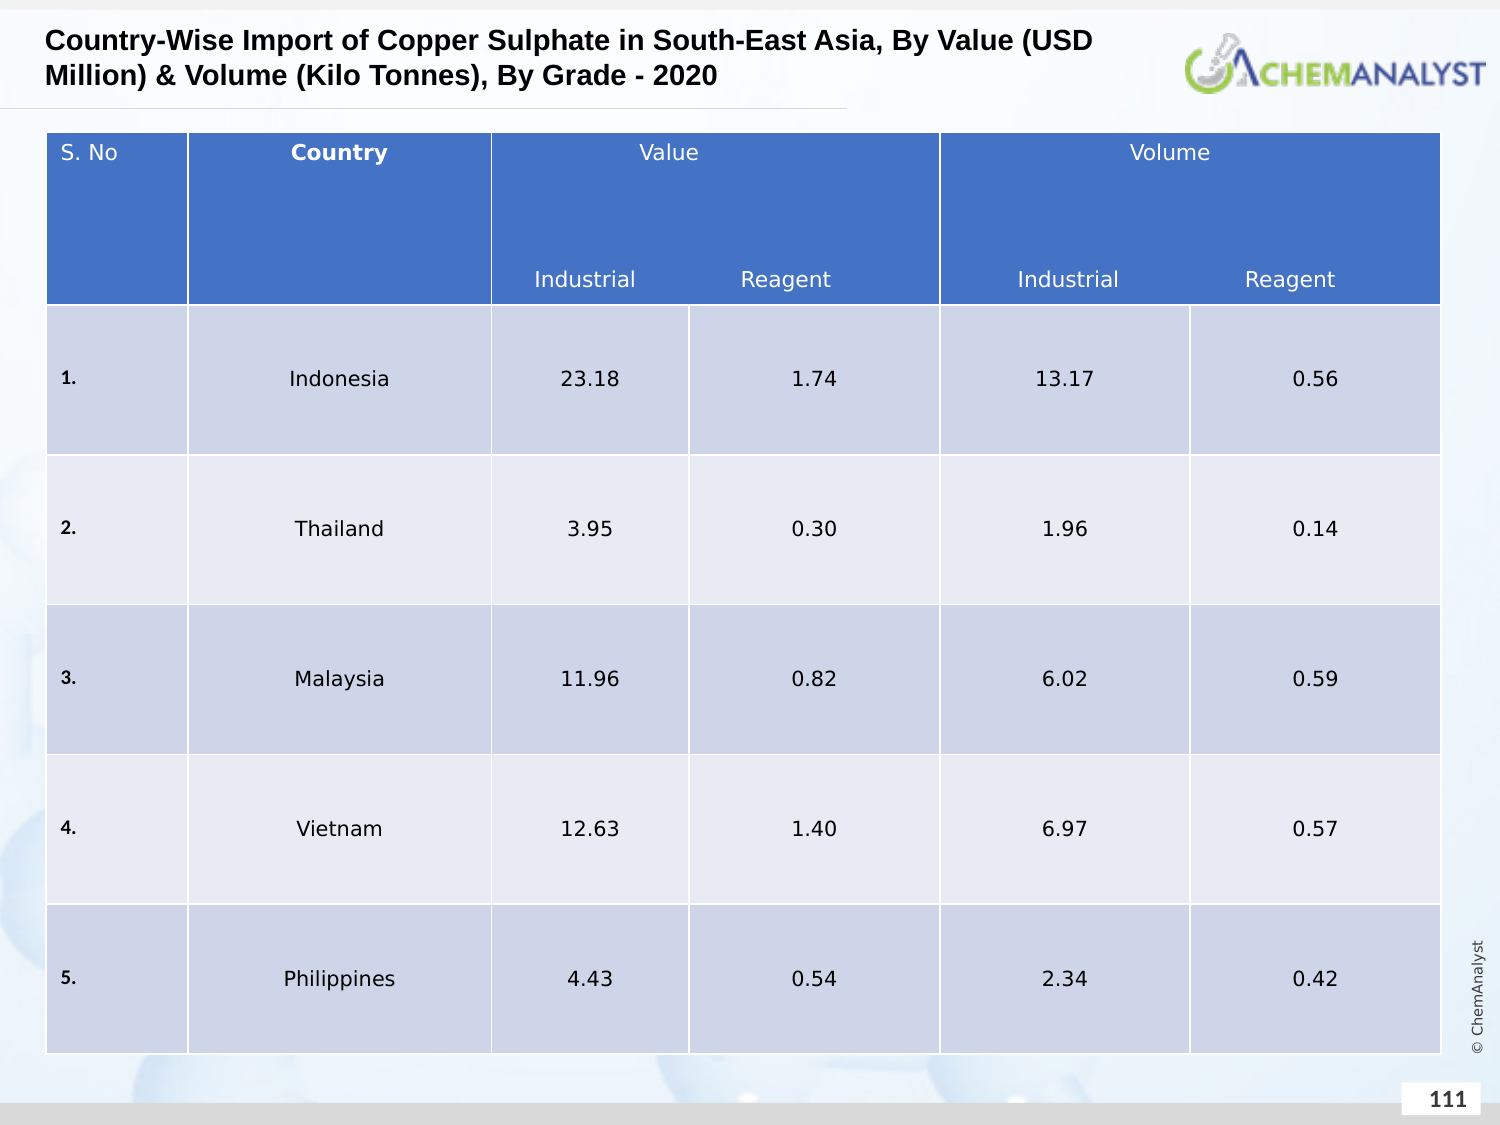

Country-Wise Import of Copper Sulphate in South-East Asia, By Value (USD Million) & Volume (Kilo Tonnes), By Grade - 2020
| S. No | Country | Value Industrial Reagent |  | Volume Industrial Reagent |  |
| --- | --- | --- | --- | --- | --- |
| 1. | Indonesia | 23.18 | 1.74 | 13.17 | 0.56 |
| 2. | Thailand | 3.95 | 0.30 | 1.96 | 0.14 |
| 3. | Malaysia | 11.96 | 0.82 | 6.02 | 0.59 |
| 4. | Vietnam | 12.63 | 1.40 | 6.97 | 0.57 |
| 5. | Philippines | 4.43 | 0.54 | 2.34 | 0.42 |